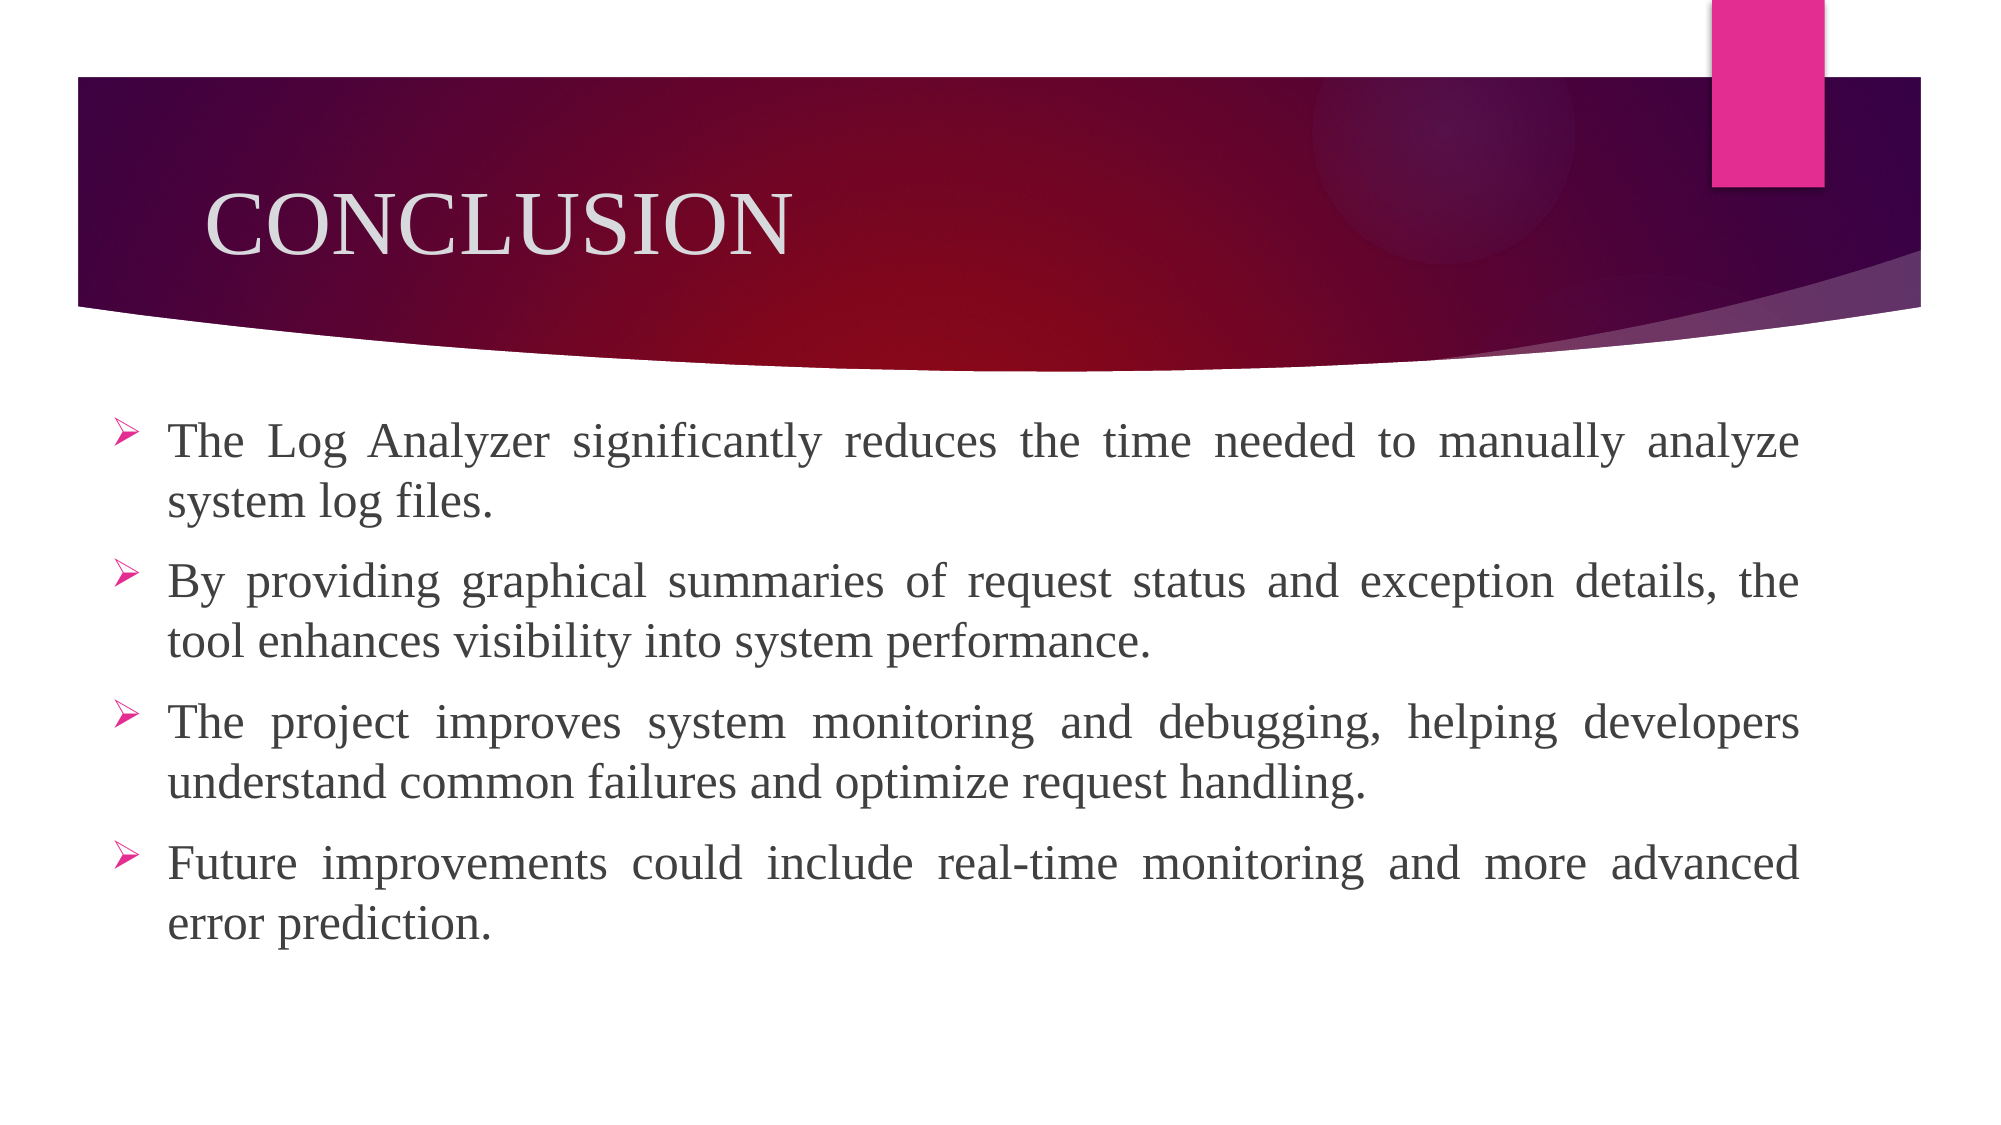

# CONCLUSION
The Log Analyzer significantly reduces the time needed to manually analyze system log files.
By providing graphical summaries of request status and exception details, the tool enhances visibility into system performance.
The project improves system monitoring and debugging, helping developers understand common failures and optimize request handling.
Future improvements could include real-time monitoring and more advanced error prediction.